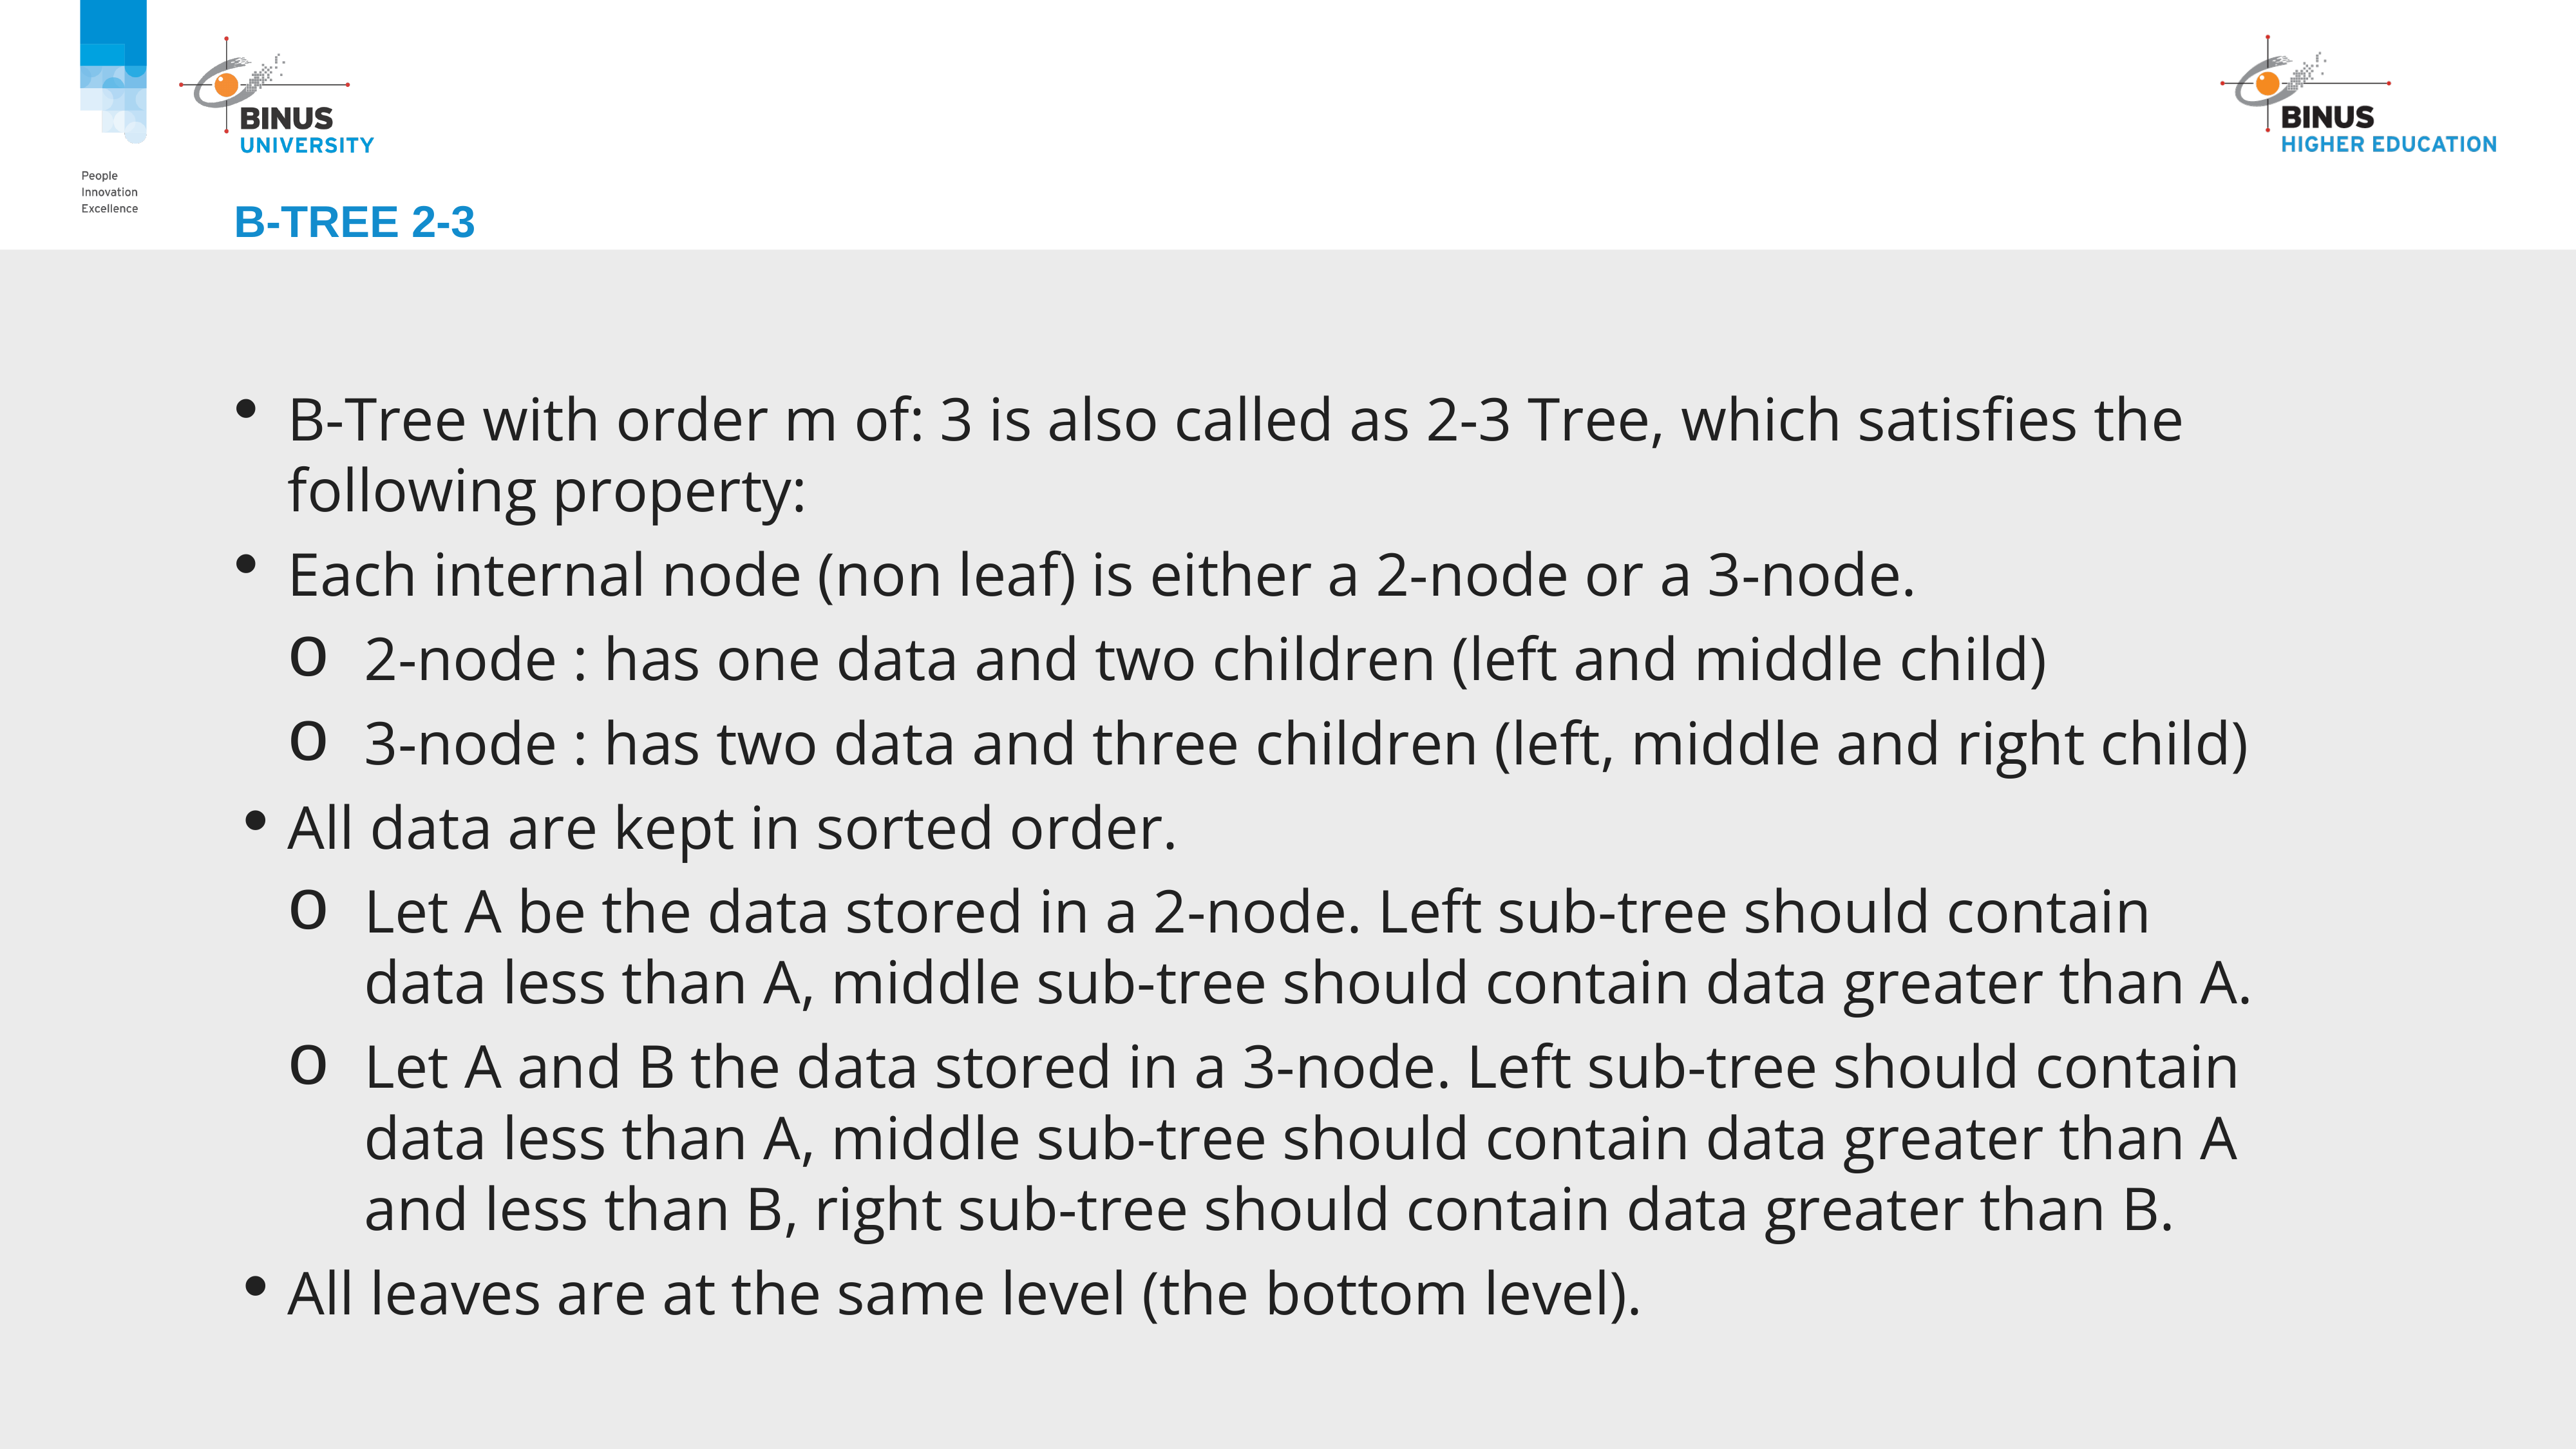

# B-TREE 2-3

B-Tree with order m of: 3 is also called as 2-3 Tree, which satisfies the following property:
Each internal node (non leaf) is either a 2-node or a 3-node.
2-node : has one data and two children (left and middle child)
3-node : has two data and three children (left, middle and right child)
All data are kept in sorted order.
Let A be the data stored in a 2-node. Left sub-tree should contain data less than A, middle sub-tree should contain data greater than A.
Let A and B the data stored in a 3-node. Left sub-tree should contain data less than A, middle sub-tree should contain data greater than A and less than B, right sub-tree should contain data greater than B.
All leaves are at the same level (the bottom level).